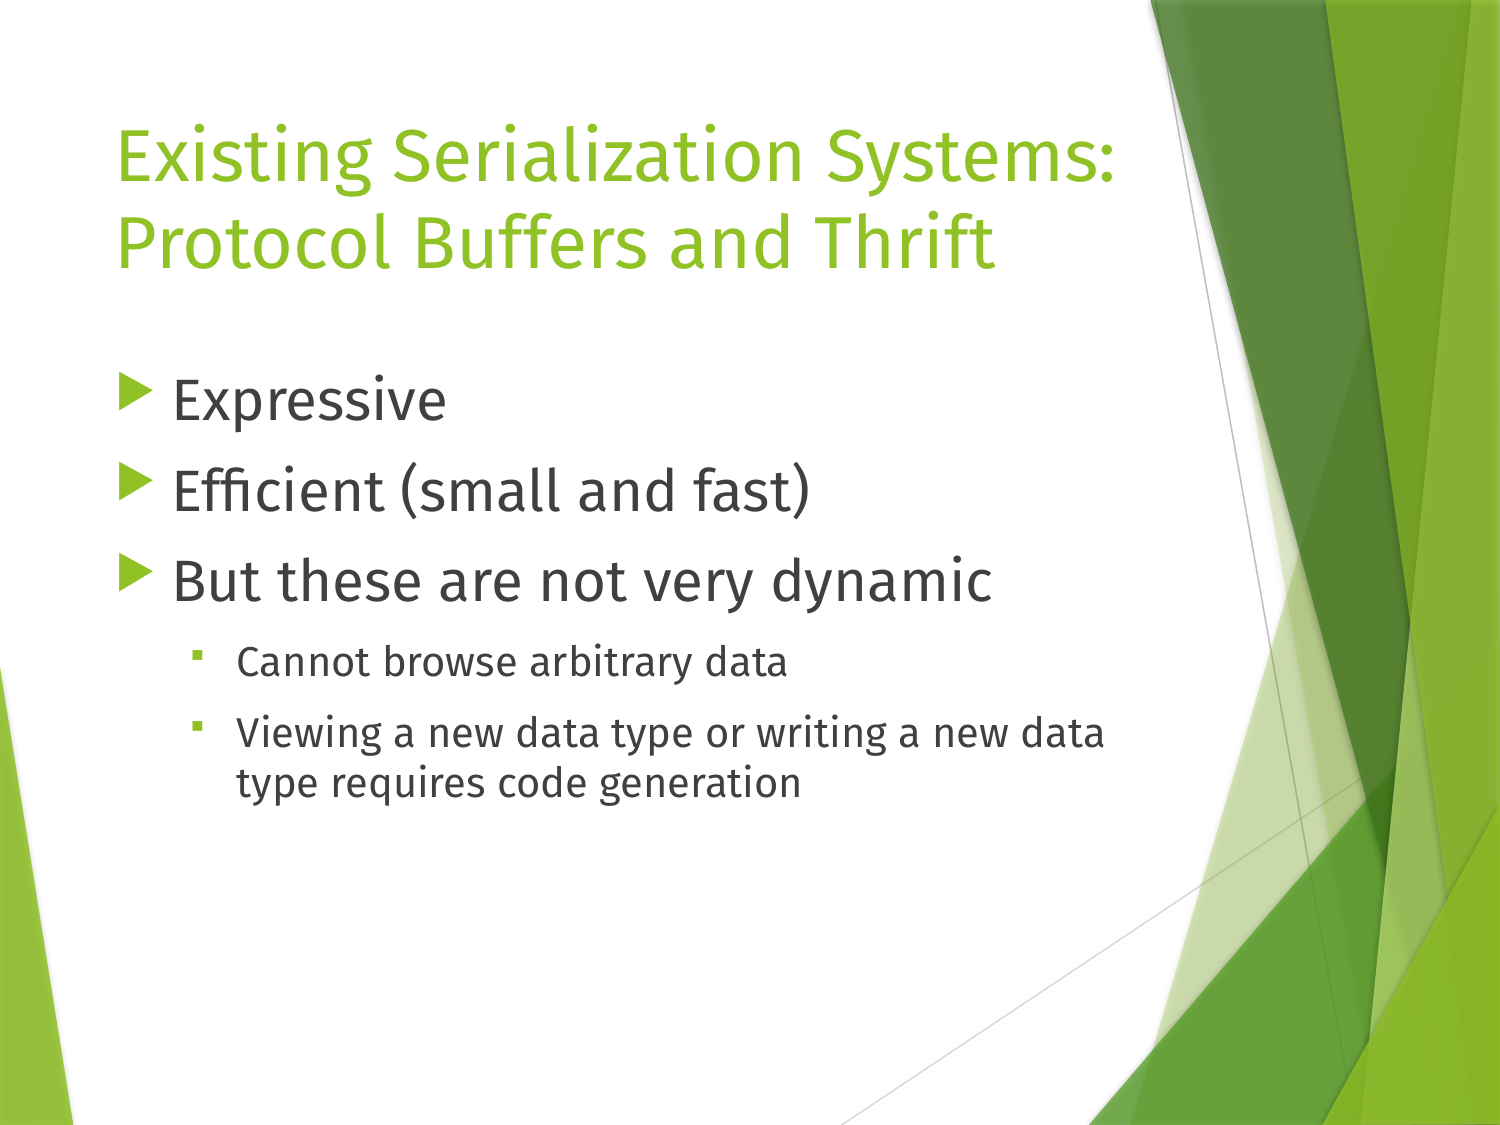

# Existing Serialization Systems: Protocol Buffers and Thrift
Expressive
Efficient (small and fast)
But these are not very dynamic
Cannot browse arbitrary data
Viewing a new data type or writing a new data type requires code generation